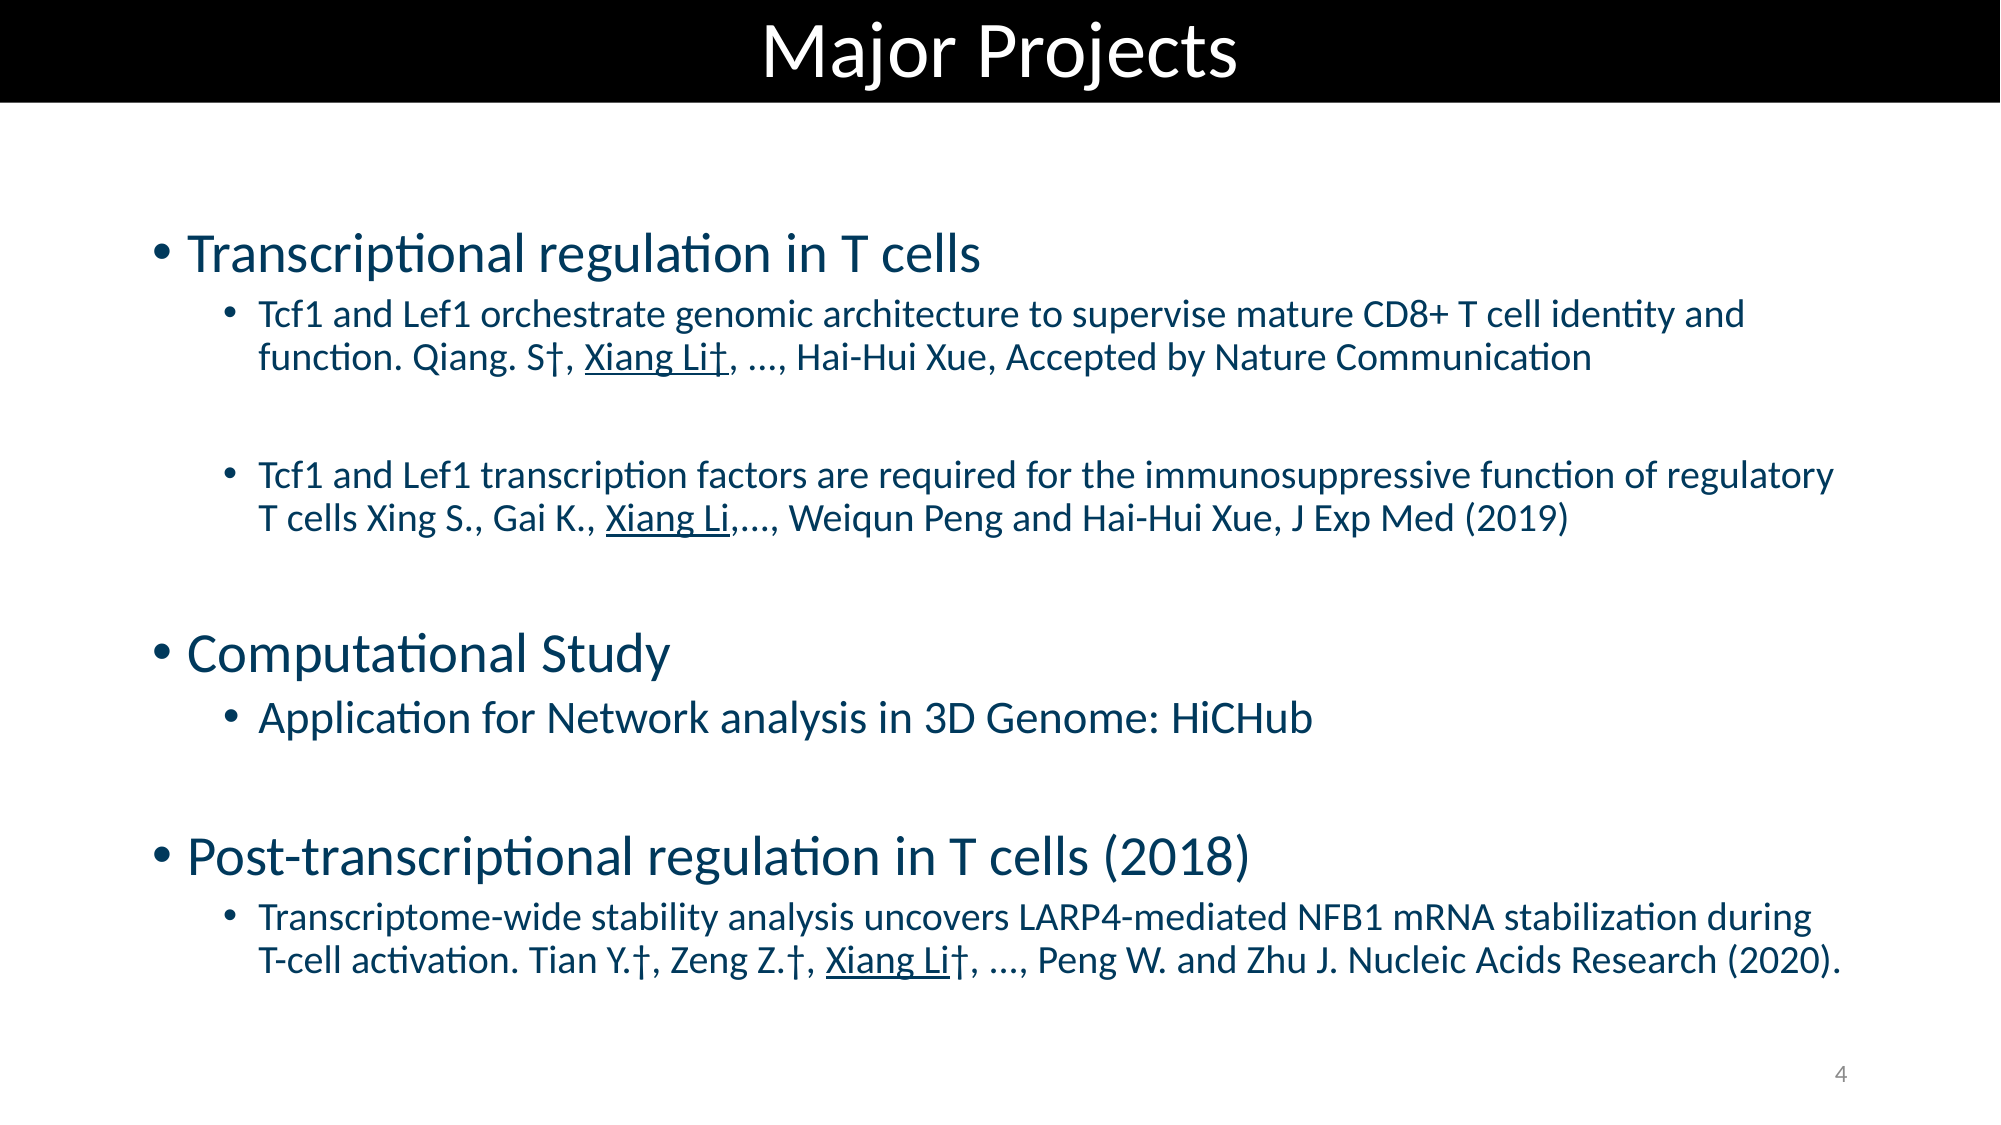

Major Projects
Transcriptional regulation in T cells
Tcf1 and Lef1 orchestrate genomic architecture to supervise mature CD8+ T cell identity and function. Qiang. S†, Xiang Li†, ..., Hai-Hui Xue, Accepted by Nature Communication

Tcf1 and Lef1 transcription factors are required for the immunosuppressive function of regulatory T cells Xing S., Gai K., Xiang Li,..., Weiqun Peng and Hai-Hui Xue, J Exp Med (2019)

Computational Study
Application for Network analysis in 3D Genome: HiCHub

Post-transcriptional regulation in T cells (2018)
Transcriptome-wide stability analysis uncovers LARP4-mediated NFB1 mRNA stabilization during T-cell activation. Tian Y.†, Zeng Z.†, Xiang Li†, ..., Peng W. and Zhu J. Nucleic Acids Research (2020).

4